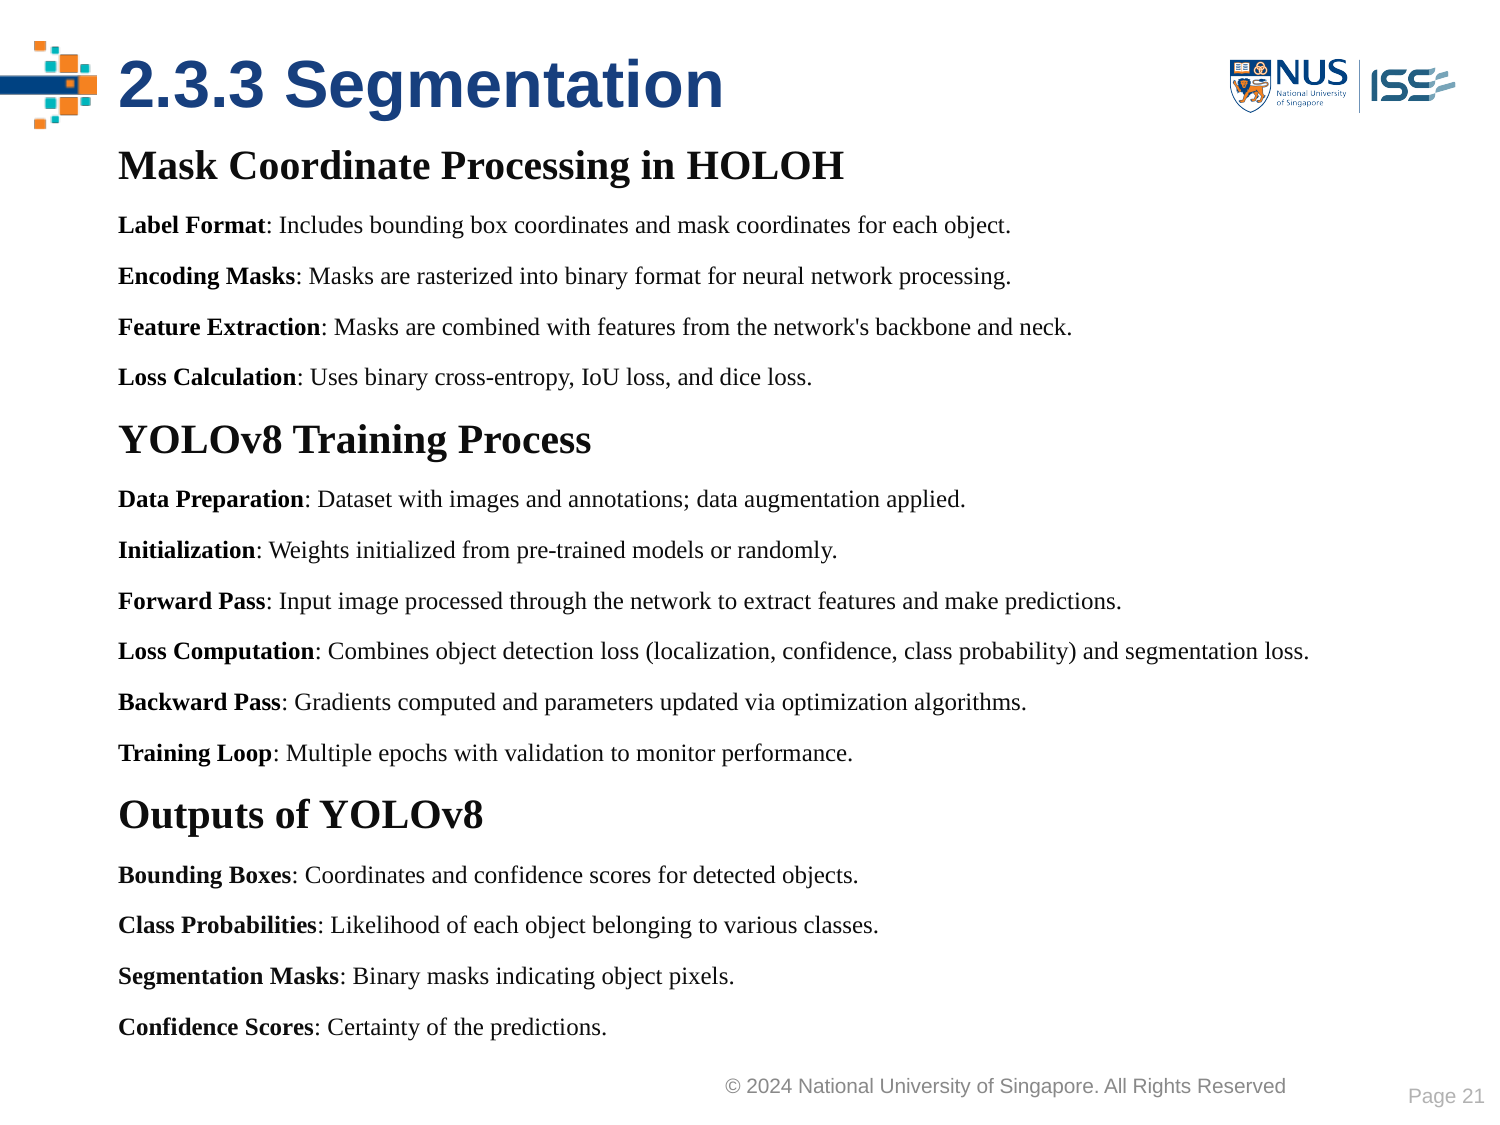

# 2.3.3 Segmentation
Mask Coordinate Processing in HOLOH
Label Format: Includes bounding box coordinates and mask coordinates for each object.
Encoding Masks: Masks are rasterized into binary format for neural network processing.
Feature Extraction: Masks are combined with features from the network's backbone and neck.
Loss Calculation: Uses binary cross-entropy, IoU loss, and dice loss.
YOLOv8 Training Process
Data Preparation: Dataset with images and annotations; data augmentation applied.
Initialization: Weights initialized from pre-trained models or randomly.
Forward Pass: Input image processed through the network to extract features and make predictions.
Loss Computation: Combines object detection loss (localization, confidence, class probability) and segmentation loss.
Backward Pass: Gradients computed and parameters updated via optimization algorithms.
Training Loop: Multiple epochs with validation to monitor performance.
Outputs of YOLOv8
Bounding Boxes: Coordinates and confidence scores for detected objects.
Class Probabilities: Likelihood of each object belonging to various classes.
Segmentation Masks: Binary masks indicating object pixels.
Confidence Scores: Certainty of the predictions.

Page 21